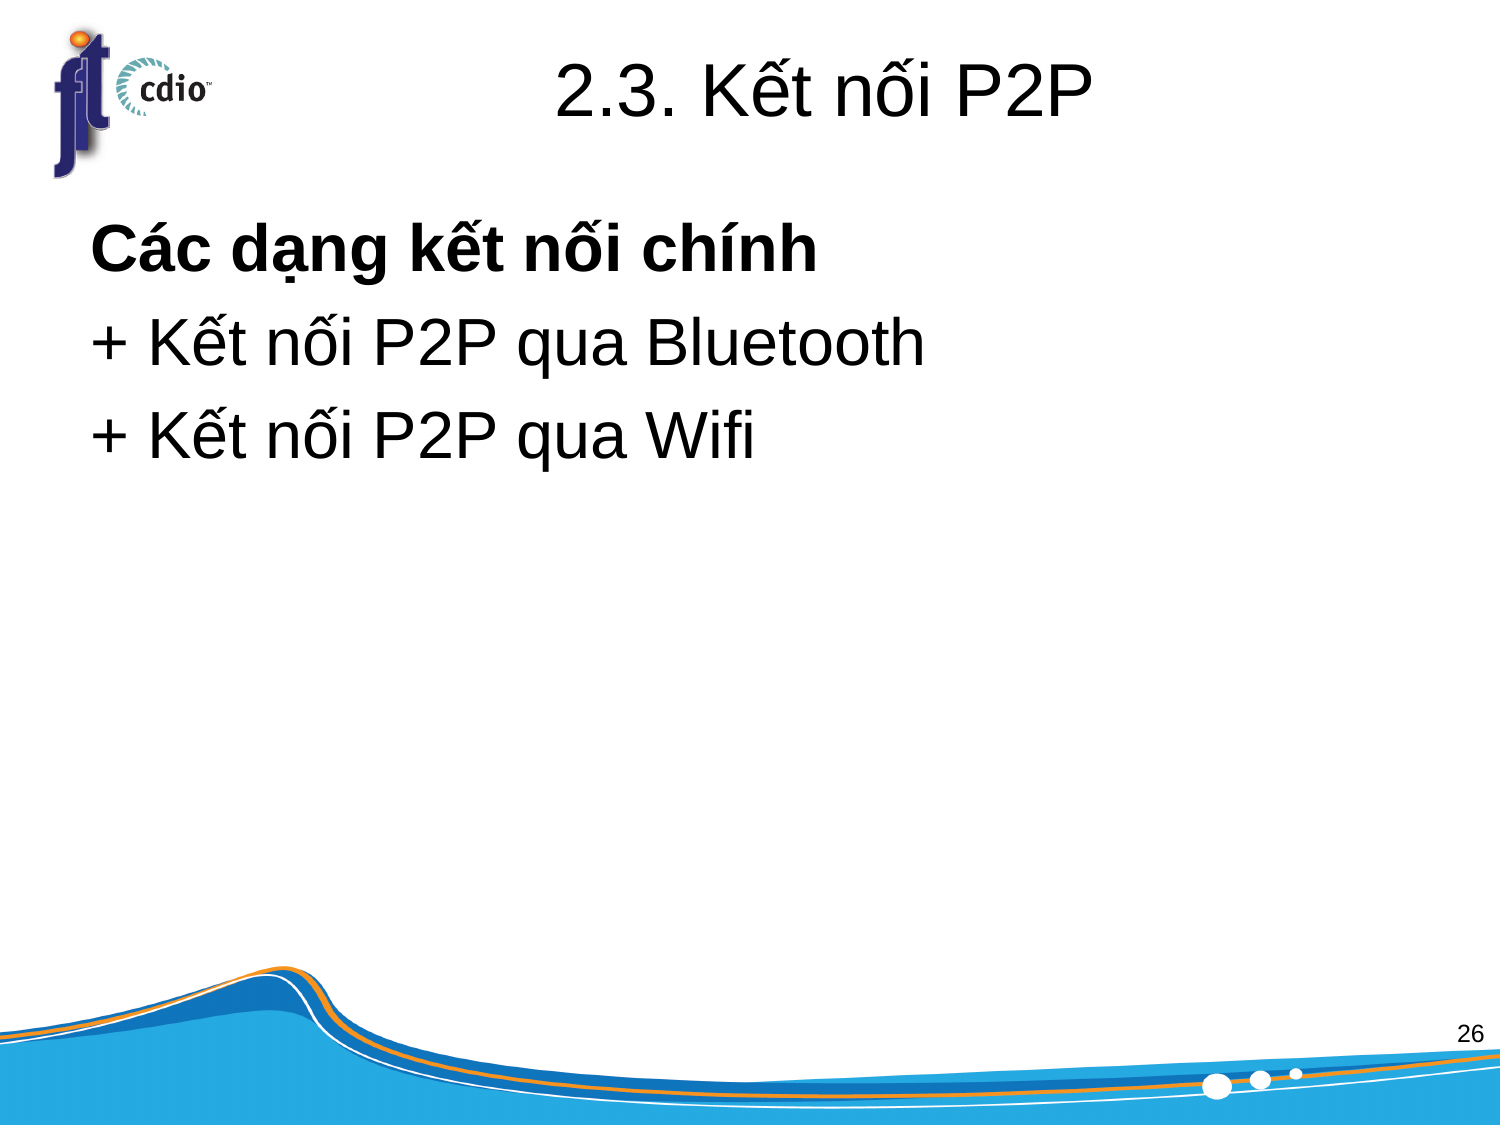

# 2.3. Kết nối P2P
Các dạng kết nối chính
+ Kết nối P2P qua Bluetooth
+ Kết nối P2P qua Wifi
26